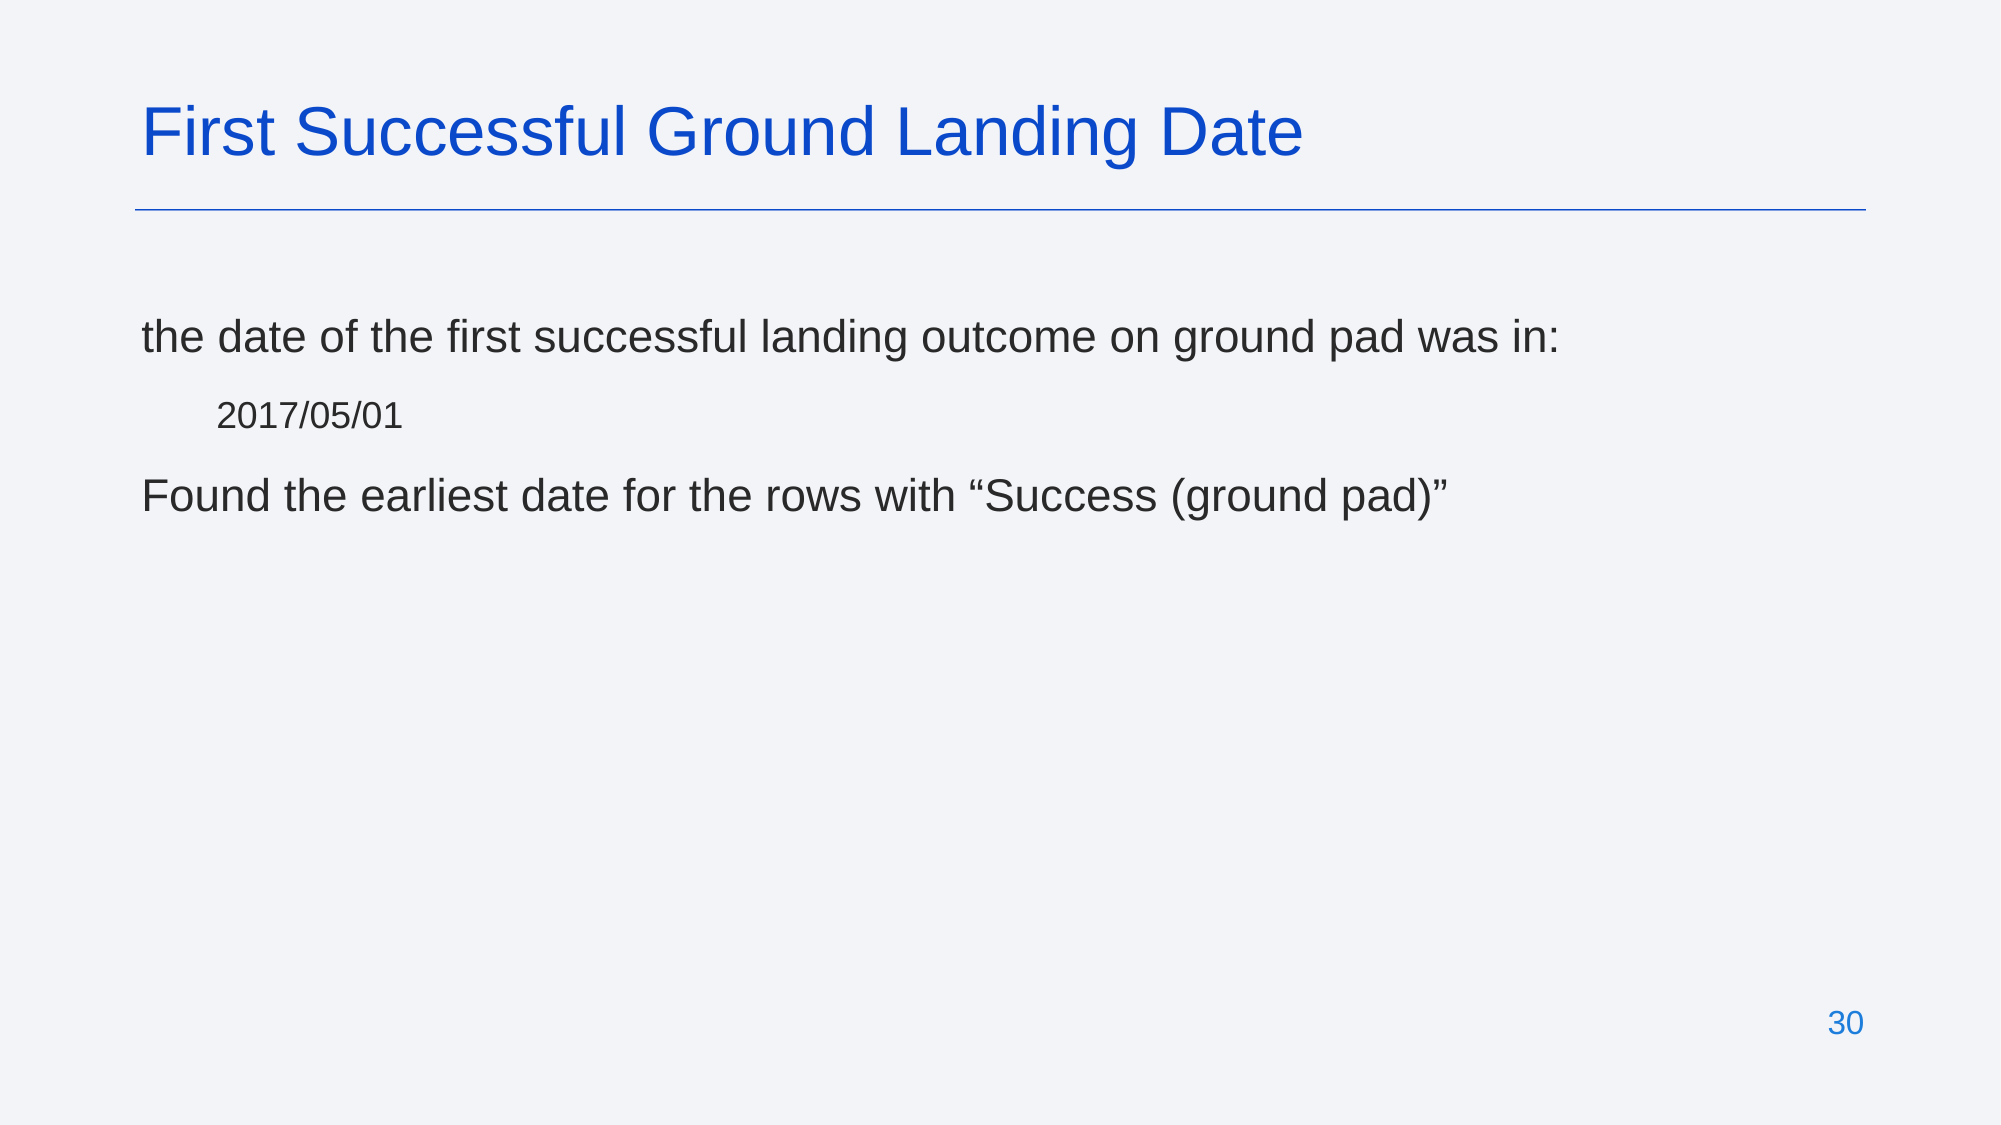

First Successful Ground Landing Date
the date of the first successful landing outcome on ground pad was in:
2017/05/01
Found the earliest date for the rows with “Success (ground pad)”
30